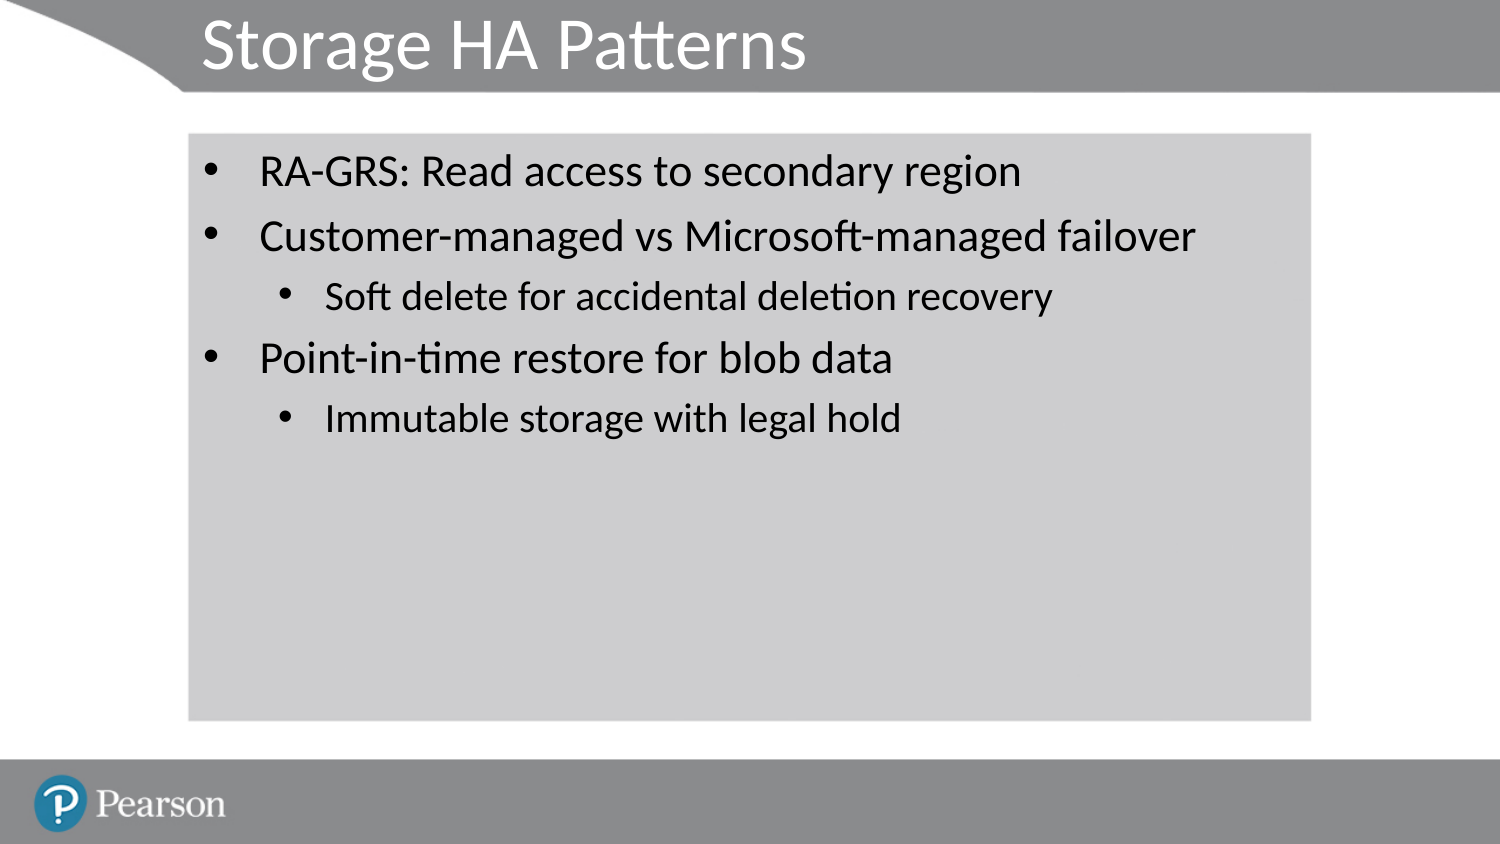

# Storage HA Patterns
RA-GRS: Read access to secondary region
Customer-managed vs Microsoft-managed failover
Soft delete for accidental deletion recovery
Point-in-time restore for blob data
Immutable storage with legal hold